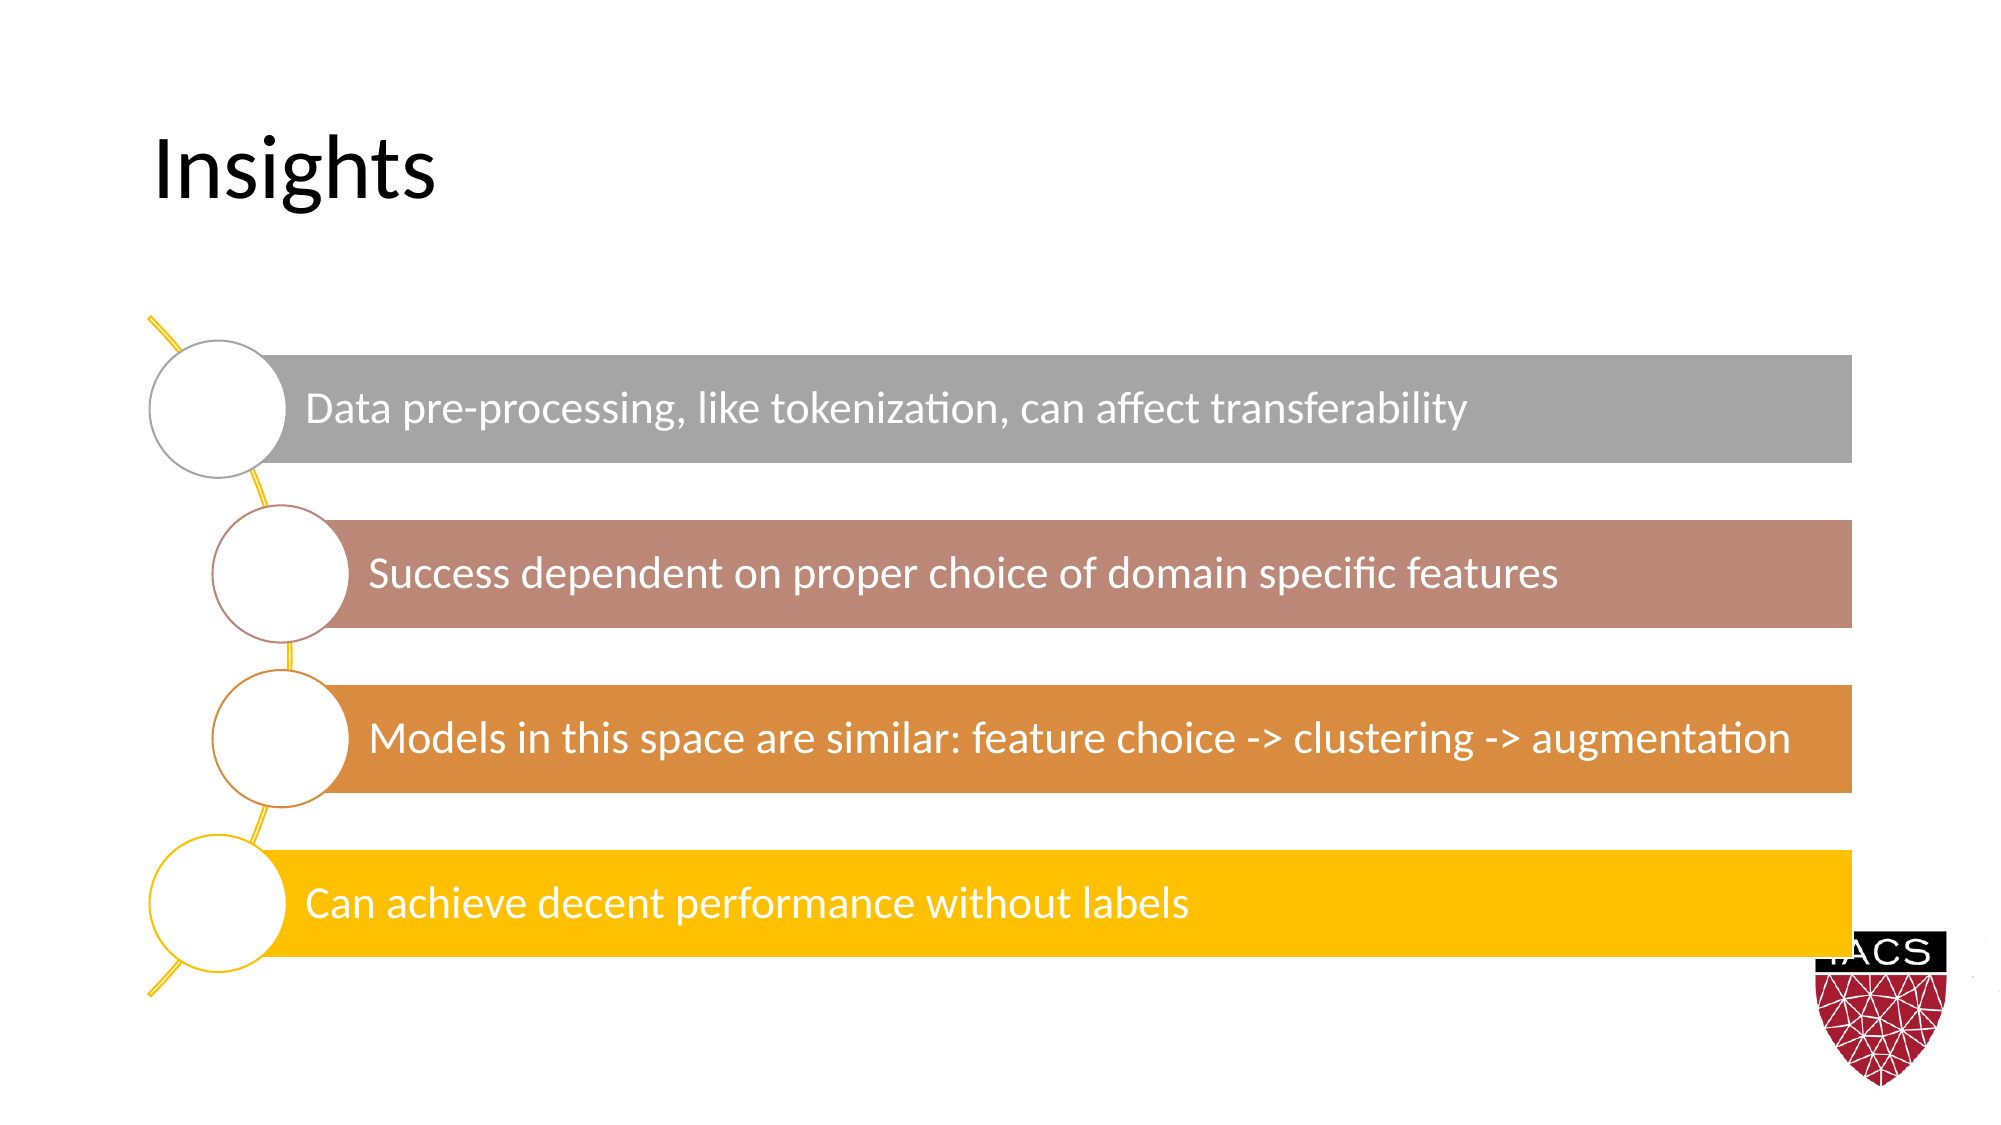

# Insights
Data pre-processing, like tokenization, can affect transferability
Success dependent on proper choice of domain specific features
Models in this space are similar: feature choice -> clustering -> augmentation
Can achieve decent performance without labels